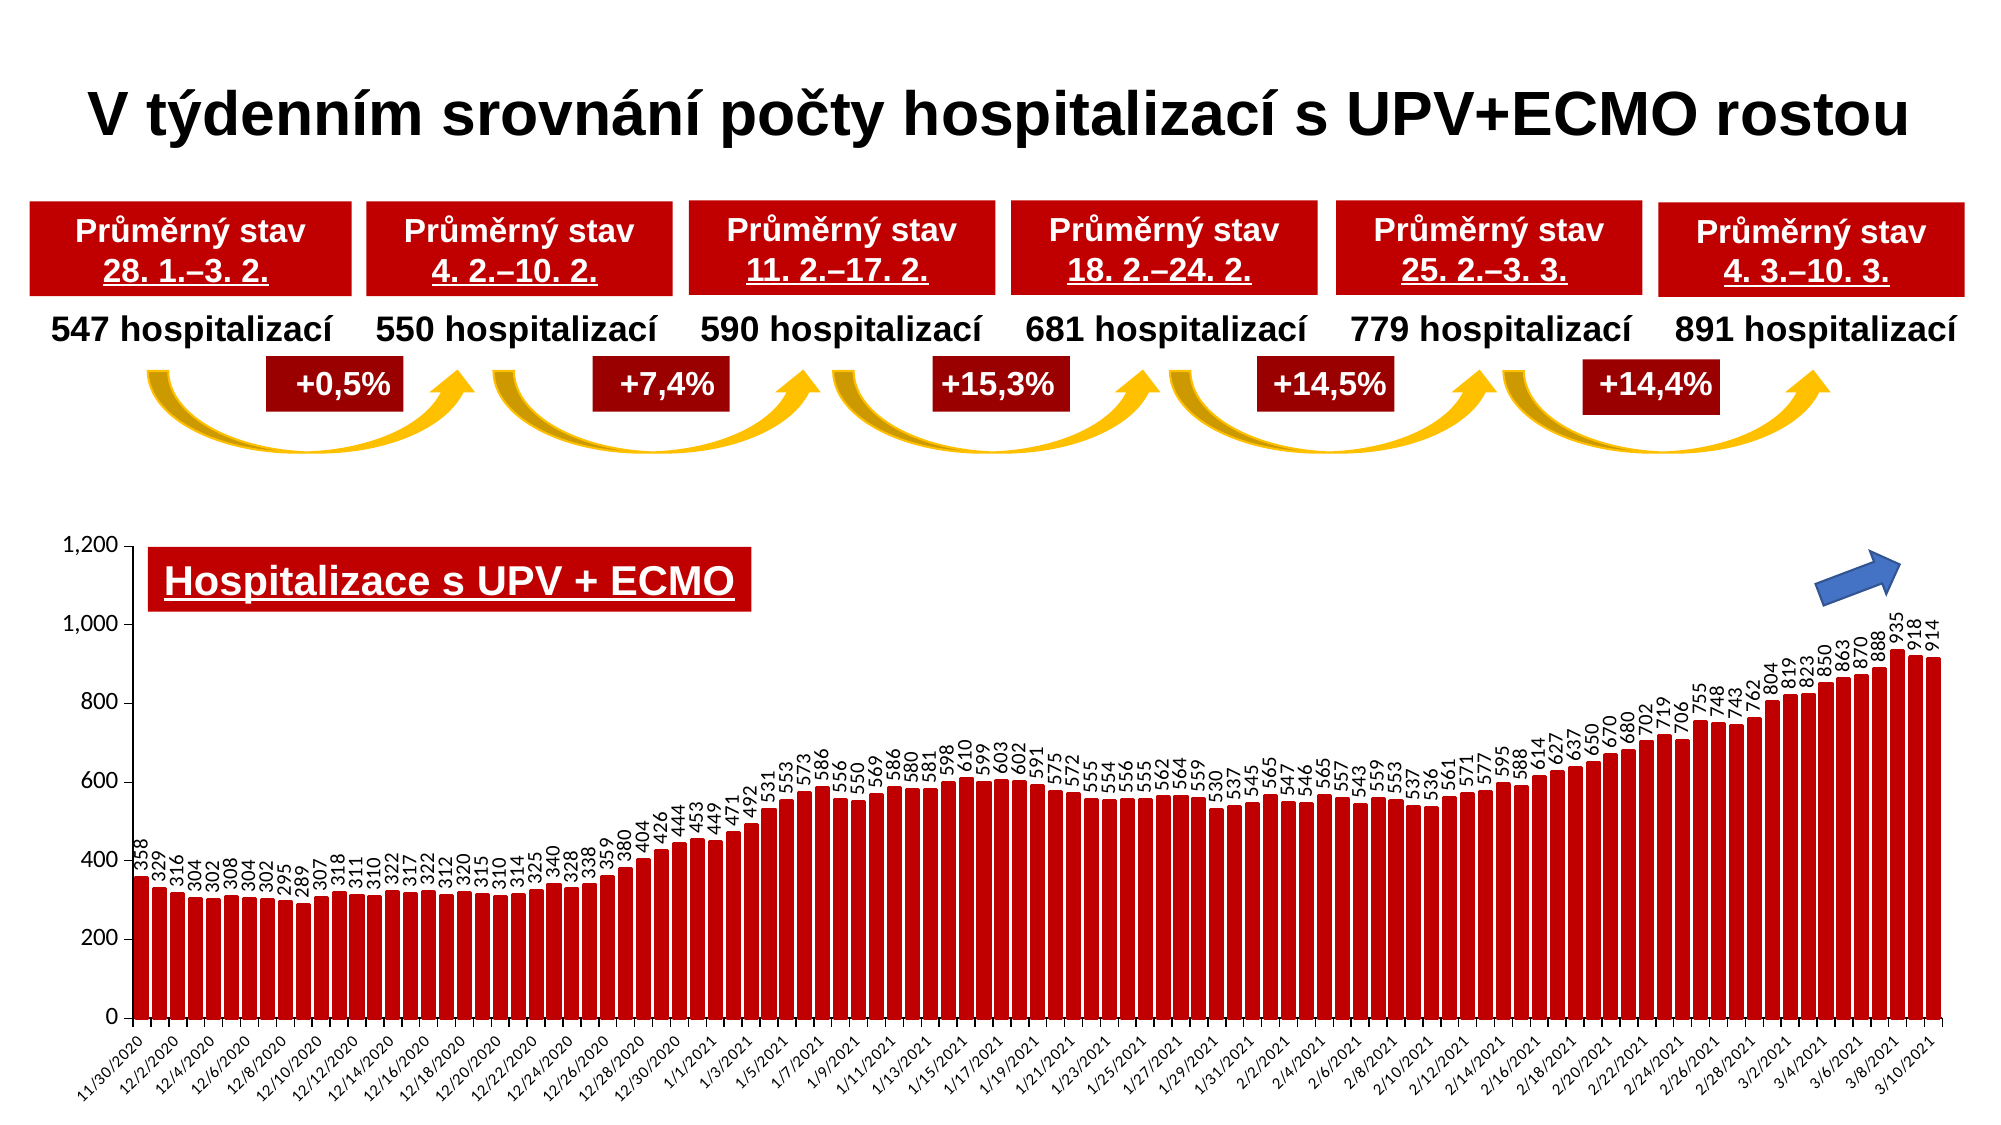

V týdenním srovnání počty hospitalizací s UPV+ECMO rostou
Průměrný stav
25. 2.–3. 3.
Průměrný stav
11. 2.–17. 2.
Průměrný stav
18. 2.–24. 2.
Průměrný stav
28. 1.–3. 2.
Průměrný stav
4. 2.–10. 2.
Průměrný stav
4. 3.–10. 3.
| 547 hospitalizací | 550 hospitalizací | 590 hospitalizací | 681 hospitalizací | 779 hospitalizací | 891 hospitalizací |
| --- | --- | --- | --- | --- | --- |
| +0,5% |  | +7,4% |  | +15,3% |  | +14,5% |  | +14,4% |
| --- | --- | --- | --- | --- | --- | --- | --- | --- |

### Chart

| Category |  |
|---|---|
| 44165 | 358.0 |
| 44166 | 329.0 |
| 44167 | 316.0 |
| 44168 | 304.0 |
| 44169 | 302.0 |
| 44170 | 308.0 |
| 44171 | 304.0 |
| 44172 | 302.0 |
| 44173 | 295.0 |
| 44174 | 289.0 |
| 44175 | 307.0 |
| 44176 | 318.0 |
| 44177 | 311.0 |
| 44178 | 310.0 |
| 44179 | 322.0 |
| 44180 | 317.0 |
| 44181 | 322.0 |
| 44182 | 312.0 |
| 44183 | 320.0 |
| 44184 | 315.0 |
| 44185 | 310.0 |
| 44186 | 314.0 |
| 44187 | 325.0 |
| 44188 | 340.0 |
| 44189 | 328.0 |
| 44190 | 338.0 |
| 44191 | 359.0 |
| 44192 | 380.0 |
| 44193 | 404.0 |
| 44194 | 426.0 |
| 44195 | 444.0 |
| 44196 | 453.0 |
| 44197 | 449.0 |
| 44198 | 471.0 |
| 44199 | 492.0 |
| 44200 | 531.0 |
| 44201 | 553.0 |
| 44202 | 573.0 |
| 44203 | 586.0 |
| 44204 | 556.0 |
| 44205 | 550.0 |
| 44206 | 569.0 |
| 44207 | 586.0 |
| 44208 | 580.0 |
| 44209 | 581.0 |
| 44210 | 598.0 |
| 44211 | 610.0 |
| 44212 | 599.0 |
| 44213 | 603.0 |
| 44214 | 602.0 |
| 44215 | 591.0 |
| 44216 | 575.0 |
| 44217 | 572.0 |
| 44218 | 555.0 |
| 44219 | 554.0 |
| 44220 | 556.0 |
| 44221 | 555.0 |
| 44222 | 562.0 |
| 44223 | 564.0 |
| 44224 | 559.0 |
| 44225 | 530.0 |
| 44226 | 537.0 |
| 44227 | 545.0 |
| 44228 | 565.0 |
| 44229 | 547.0 |
| 44230 | 546.0 |
| 44231 | 565.0 |
| 44232 | 557.0 |
| 44233 | 543.0 |
| 44234 | 559.0 |
| 44235 | 553.0 |
| 44236 | 537.0 |
| 44237 | 536.0 |
| 44238 | 561.0 |
| 44239 | 571.0 |
| 44240 | 577.0 |
| 44241 | 595.0 |
| 44242 | 588.0 |
| 44243 | 614.0 |
| 44244 | 627.0 |
| 44245 | 637.0 |
| 44246 | 650.0 |
| 44247 | 670.0 |
| 44248 | 680.0 |
| 44249 | 702.0 |
| 44250 | 719.0 |
| 44251 | 706.0 |
| 44252 | 755.0 |
| 44253 | 748.0 |
| 44254 | 743.0 |
| 44255 | 762.0 |
| 44256 | 804.0 |
| 44257 | 819.0 |
| 44258 | 823.0 |
| 44259 | 850.0 |
| 44260 | 863.0 |
| 44261 | 870.0 |
| 44262 | 888.0 |
| 44263 | 935.0 |
| 44264 | 918.0 |
| 44265 | 914.0 |
Hospitalizace s UPV + ECMO